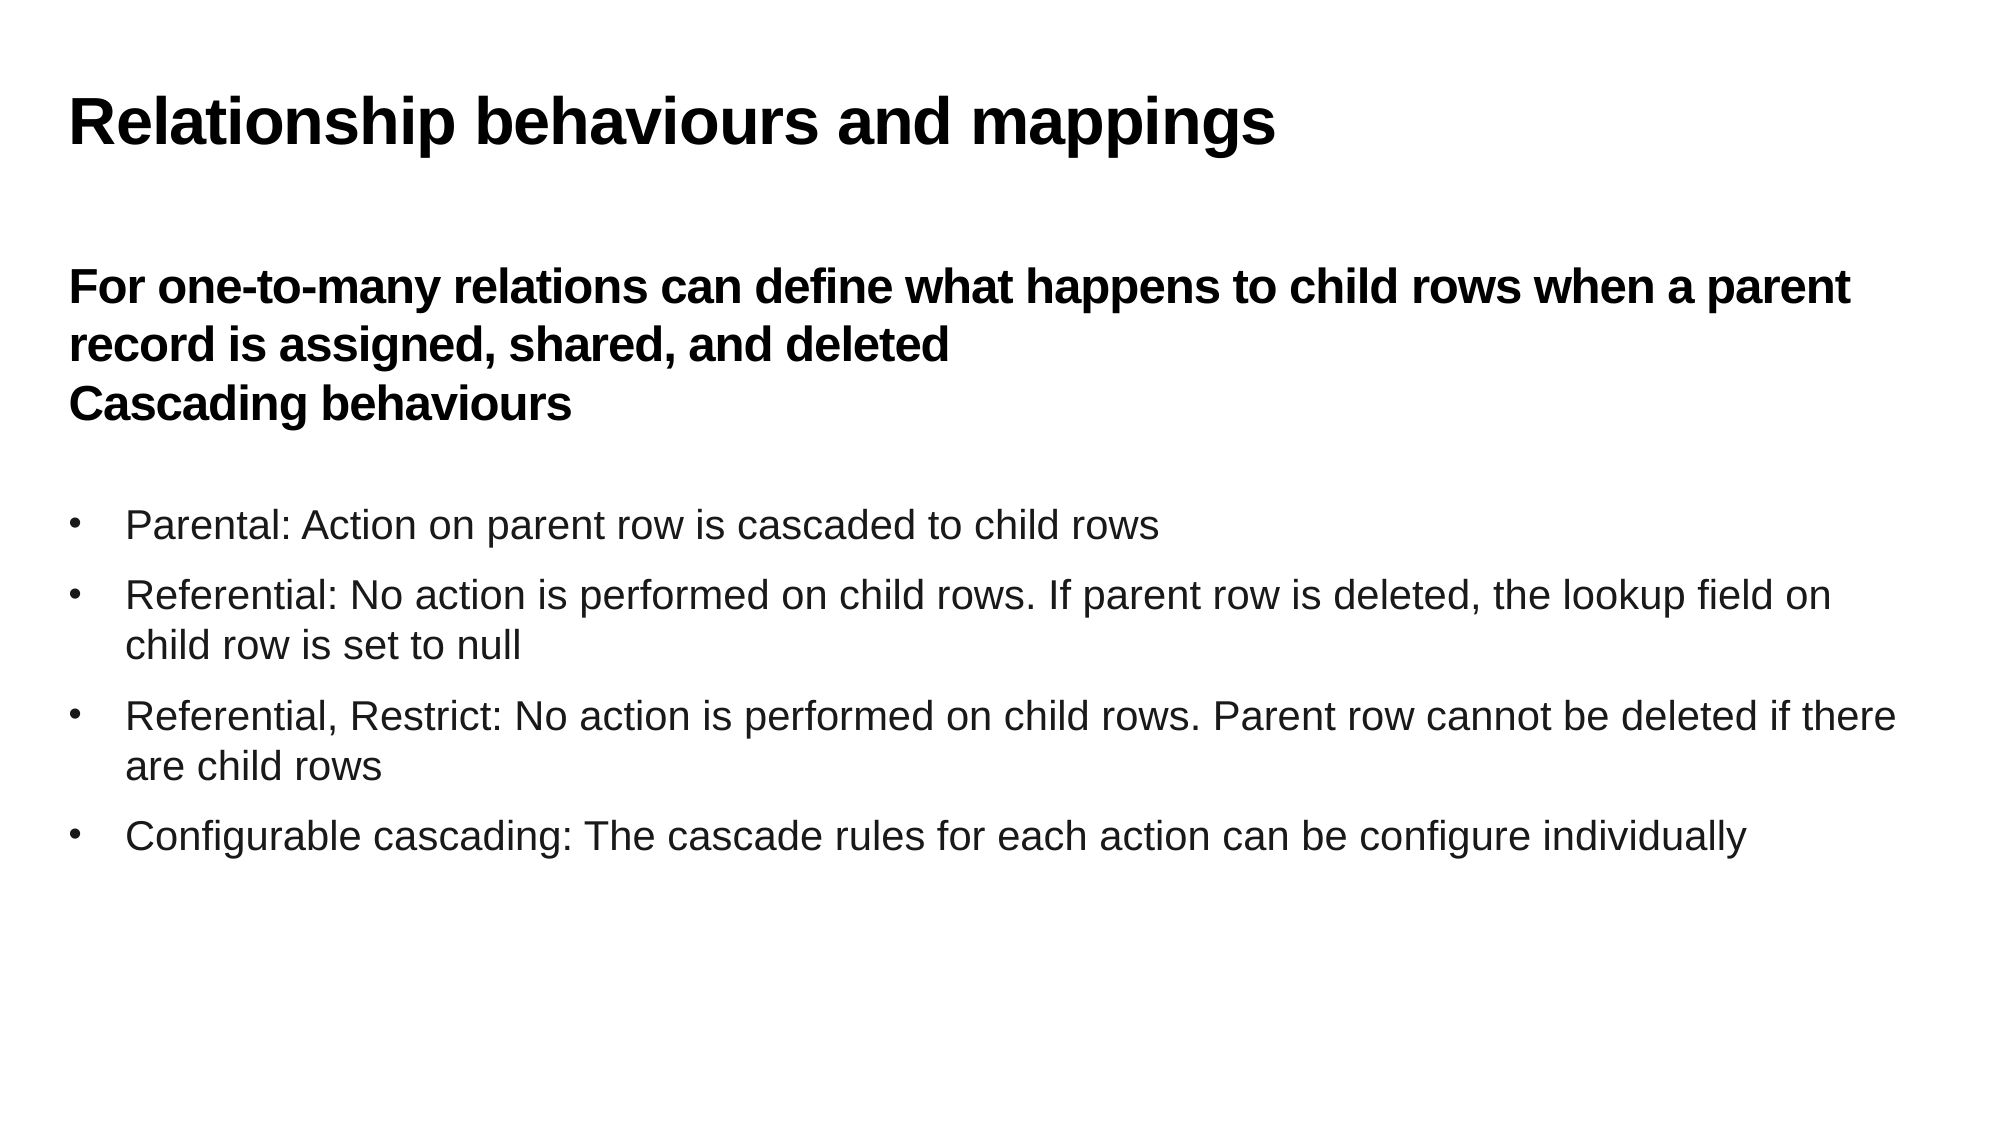

# Relationship behaviours and mappings
For one-to-many relations can define what happens to child rows when a parent record is assigned, shared, and deleted
Cascading behaviours

Parental: Action on parent row is cascaded to child rows
Referential: No action is performed on child rows. If parent row is deleted, the lookup field on child row is set to null
Referential, Restrict: No action is performed on child rows. Parent row cannot be deleted if there are child rows
Configurable cascading: The cascade rules for each action can be configure individually